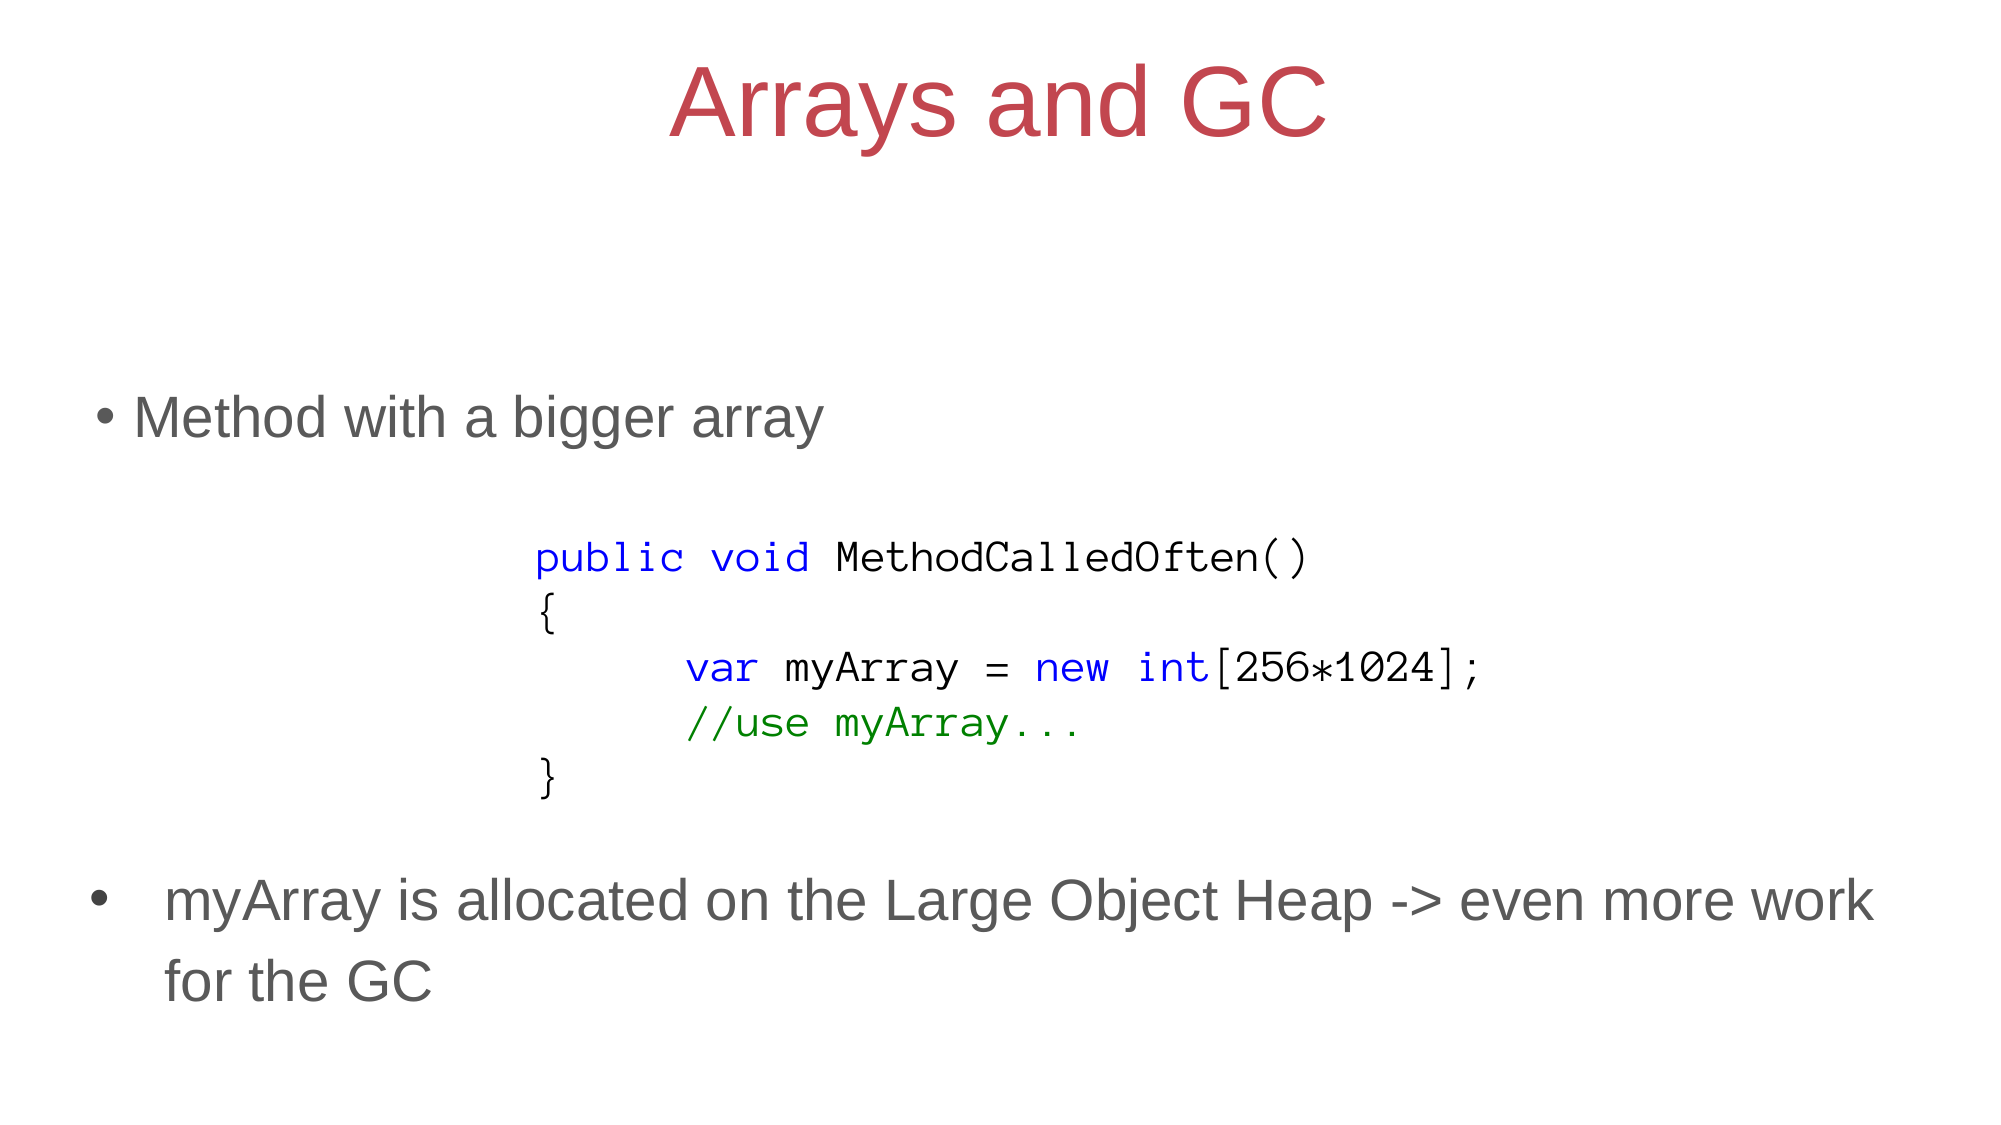

# Arrays and GC
Method with a bigger array
public void MethodCalledOften()
{
	var myArray = new int[256*1024];
	//use myArray...
}
myArray is allocated on the Large Object Heap -> even more work for the GC